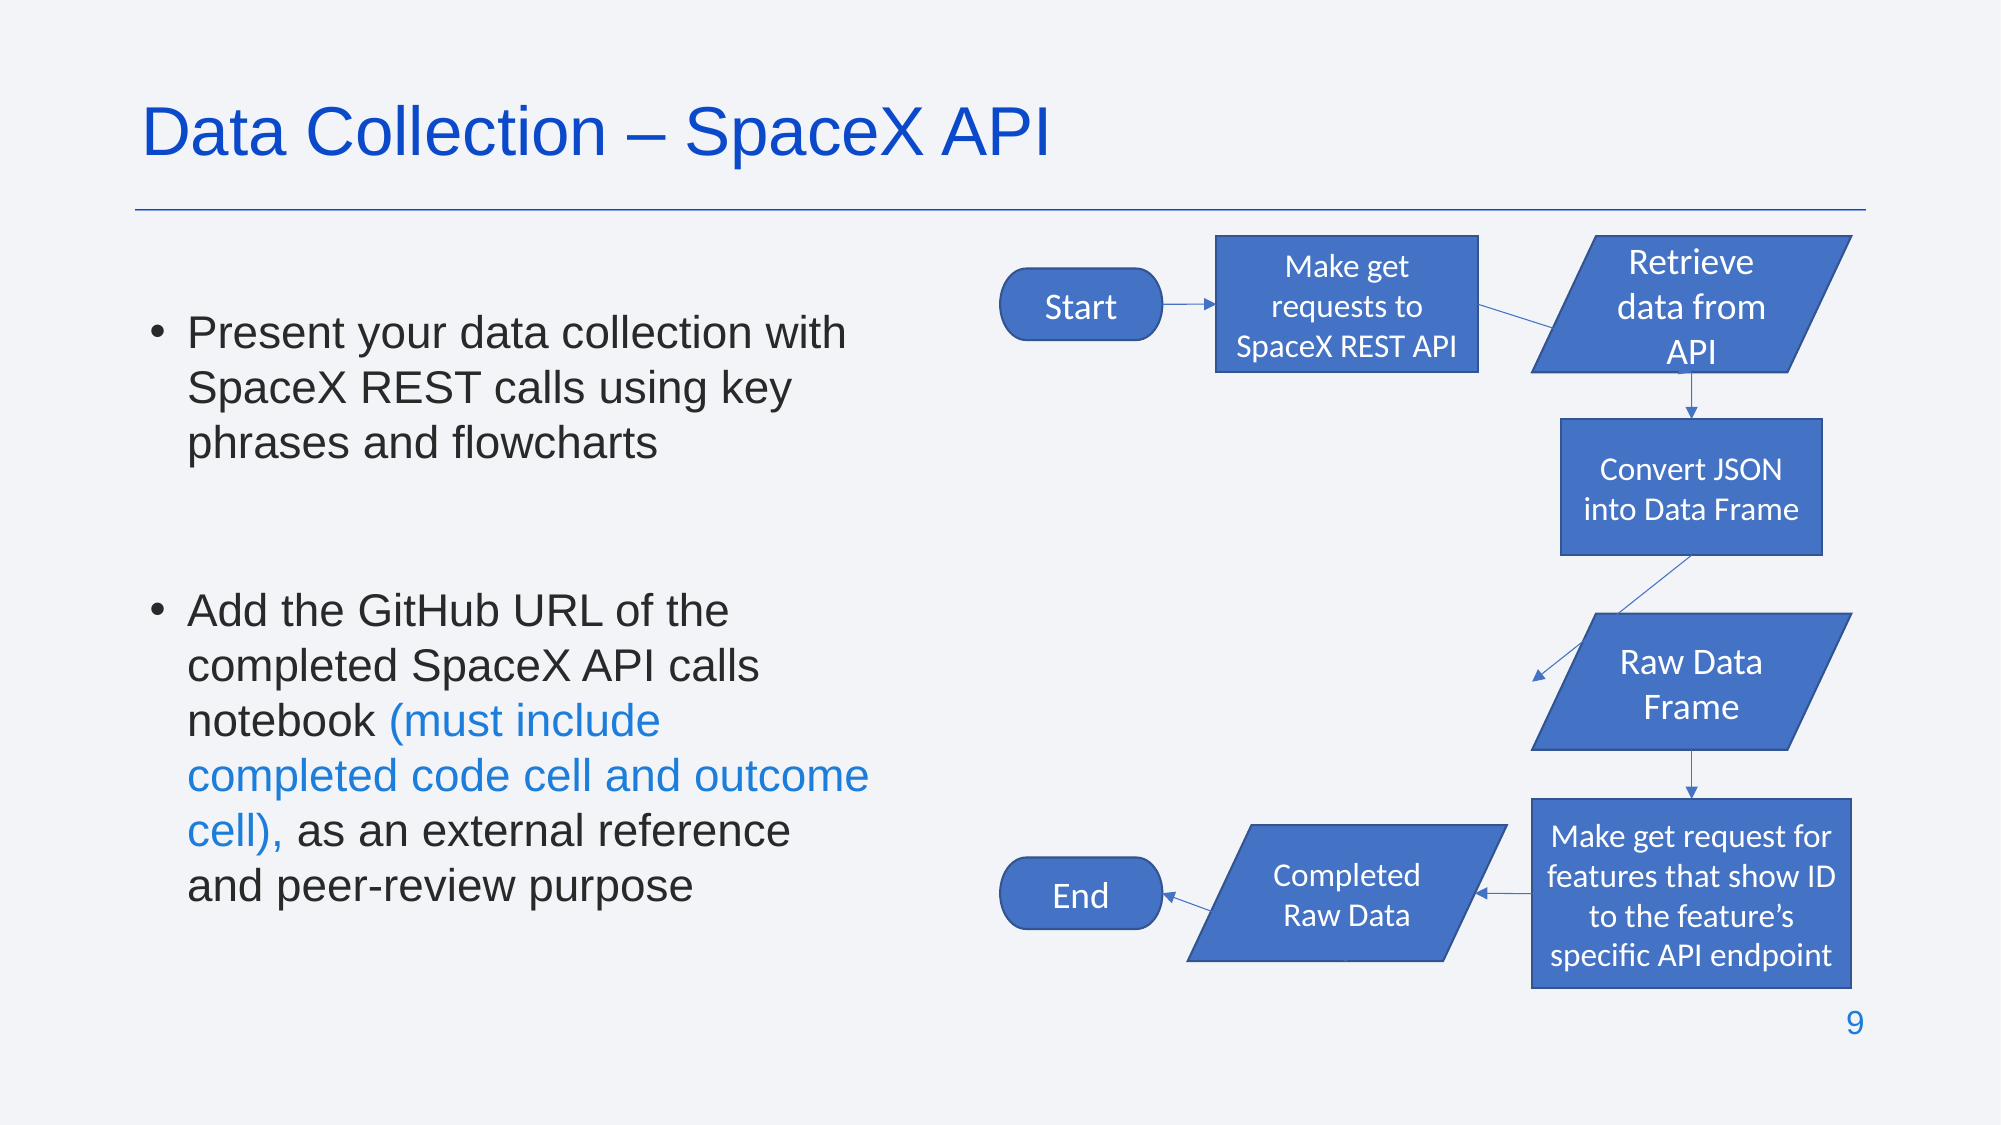

Data Collection – SpaceX API
Make get requests to SpaceX REST API
Retrieve data from API
Start
Present your data collection with SpaceX REST calls using key phrases and flowcharts

Add the GitHub URL of the completed SpaceX API calls notebook (must include completed code cell and outcome cell), as an external reference and peer-review purpose

Convert JSON into Data Frame
Raw Data Frame
Make get request for features that show ID to the feature’s specific API endpoint
Completed Raw Data
End
9